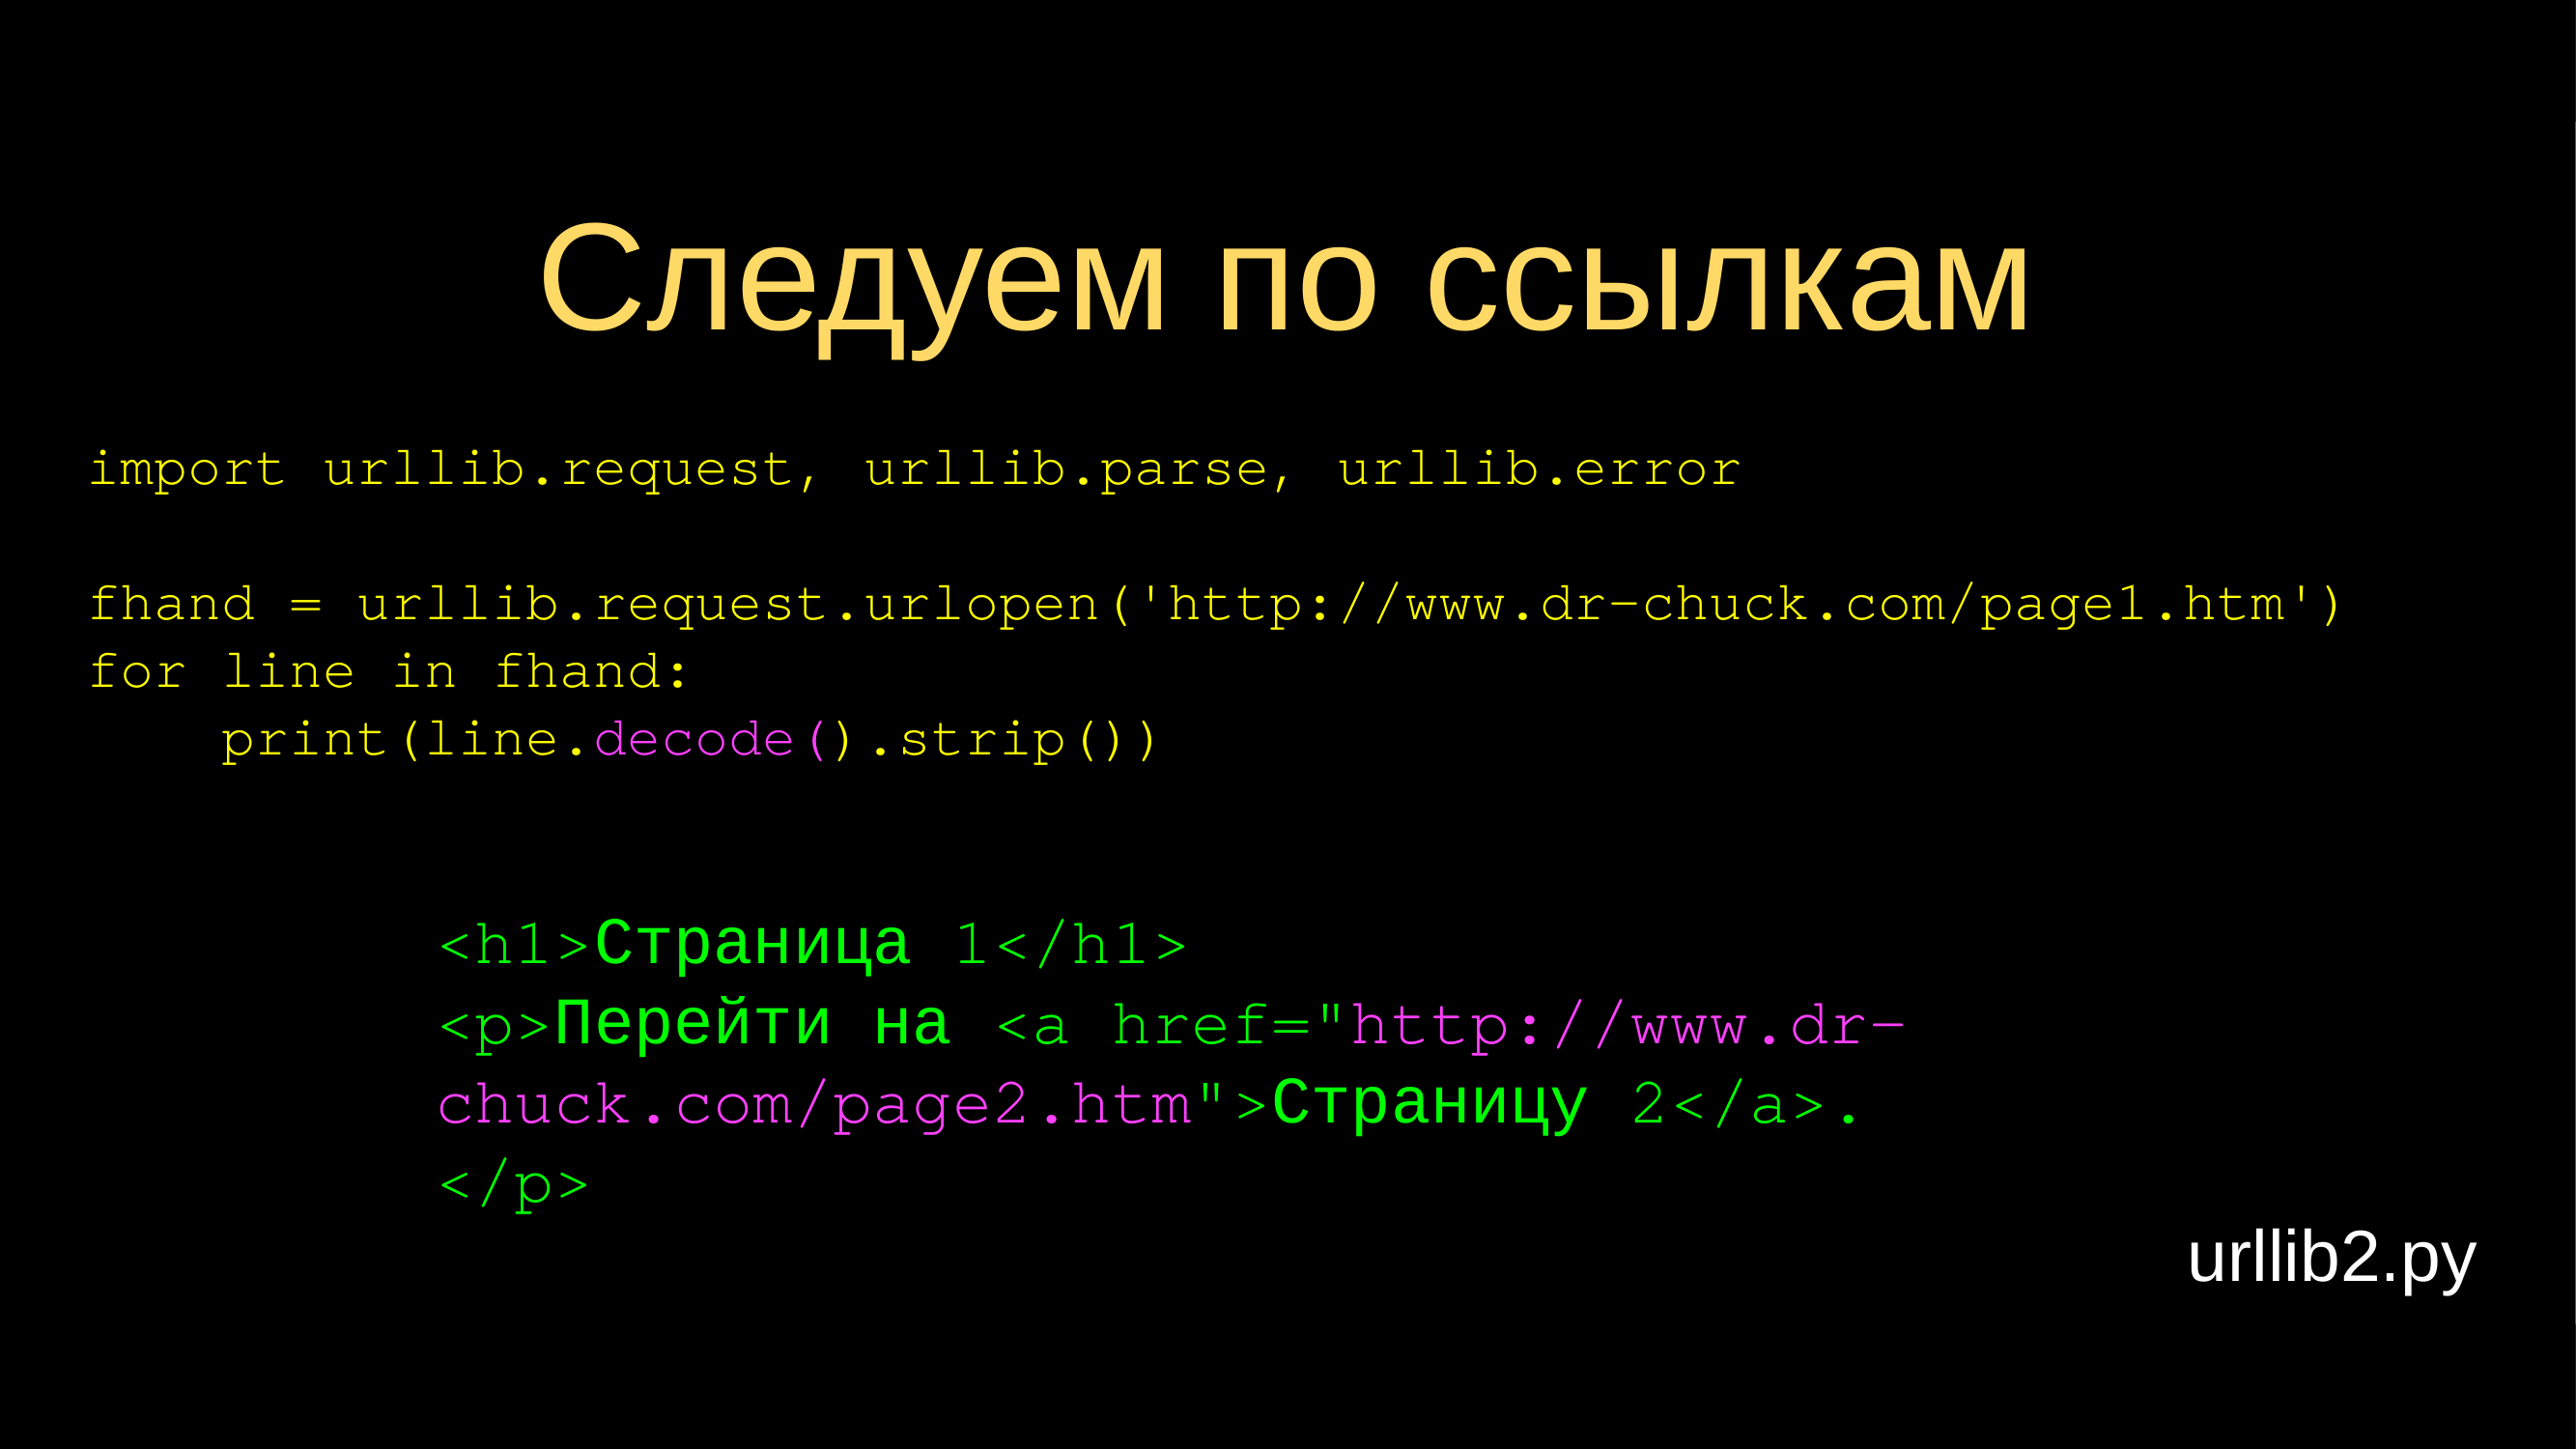

# Следуем по ссылкам
import urllib.request, urllib.parse, urllib.error

fhand = urllib.request.urlopen('http://www.dr-chuck.com/page1.htm')
for line in fhand:
    print(line.decode().strip())
<h1>Страница 1</h1>
<p>Перейти на <a href="http://www.dr-chuck.com/page2.htm">Страницу 2</a>.
</p>
urllib2.py